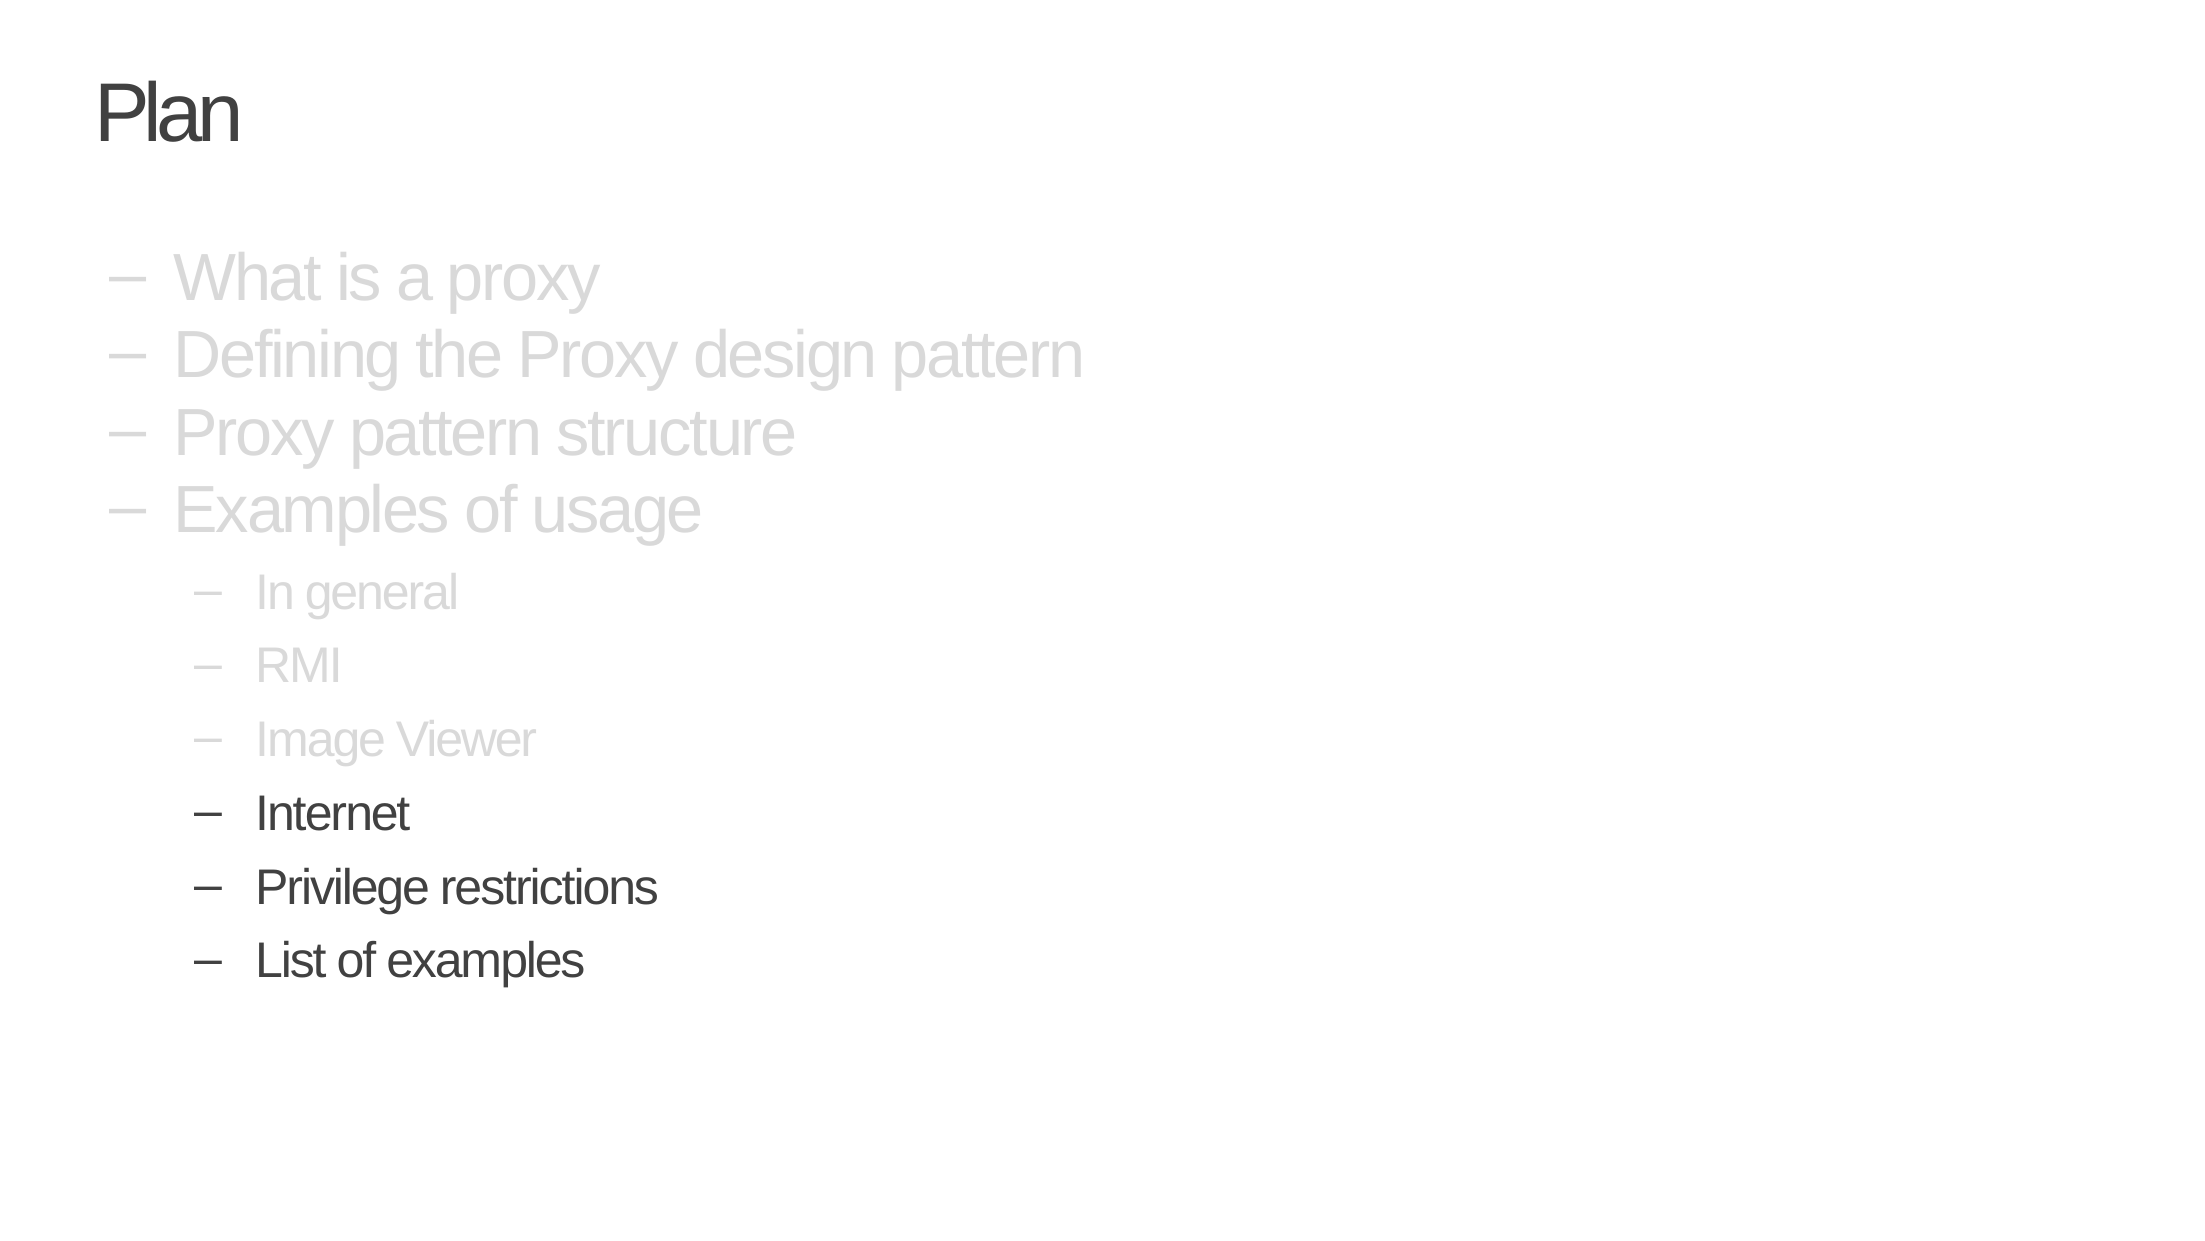

# Plan
What is a proxy
Defining the Proxy design pattern
Proxy pattern structure
Examples of usage
In general
RMI
Image Viewer
Internet
Privilege restrictions
List of examples